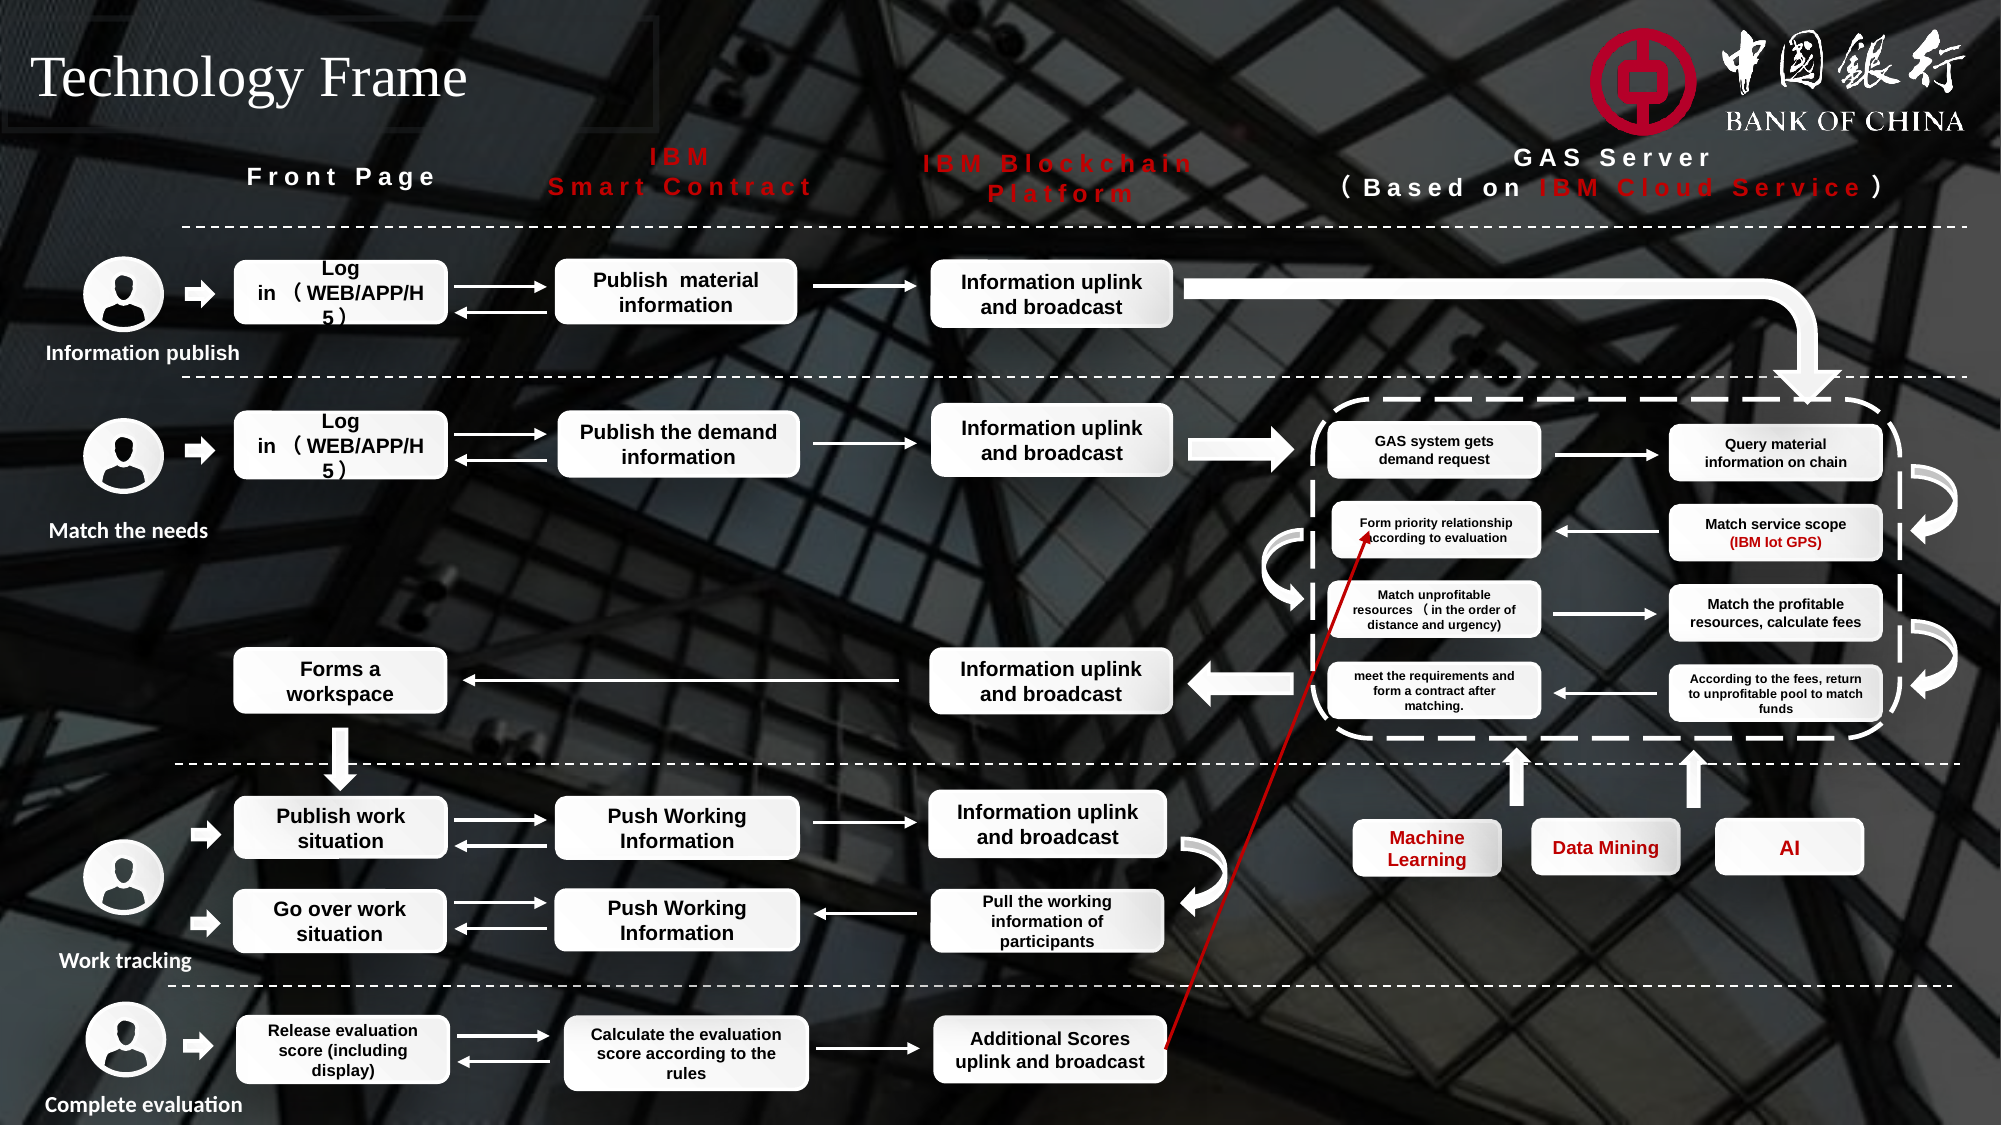

Technology Frame

IBM
Smart Contract
GAS Server
（Based on IBM Cloud Service）
IBM Blockchain Platform
Front Page

Publish  material information
Information uplink and broadcast
Log in（WEB/APP/H5）

Information publish
Information uplink and broadcast
Publish the demand information
Log in（WEB/APP/H5）

GAS system gets demand request
Query material information on chain

Form priority relationship according to evaluation
Match service scope
(IBM Iot GPS)
Match the needs

Match unprofitable resources（in the order of distance and urgency)
Match the profitable resources, calculate fees

Forms a workspace
Information uplink and broadcast
meet the requirements and form a contract after matching.

According to the fees, return to unprofitable pool to match funds

Information uplink and broadcast
Publish work situation
Push Working Information

Push Working Information
Pull the working information of participants
Go over work situation

Work tracking

Release evaluation score (including display)
Additional Scores uplink and broadcast
Calculate the evaluation score according to the rules

Complete evaluation

Data Mining
AI
Machine Learning